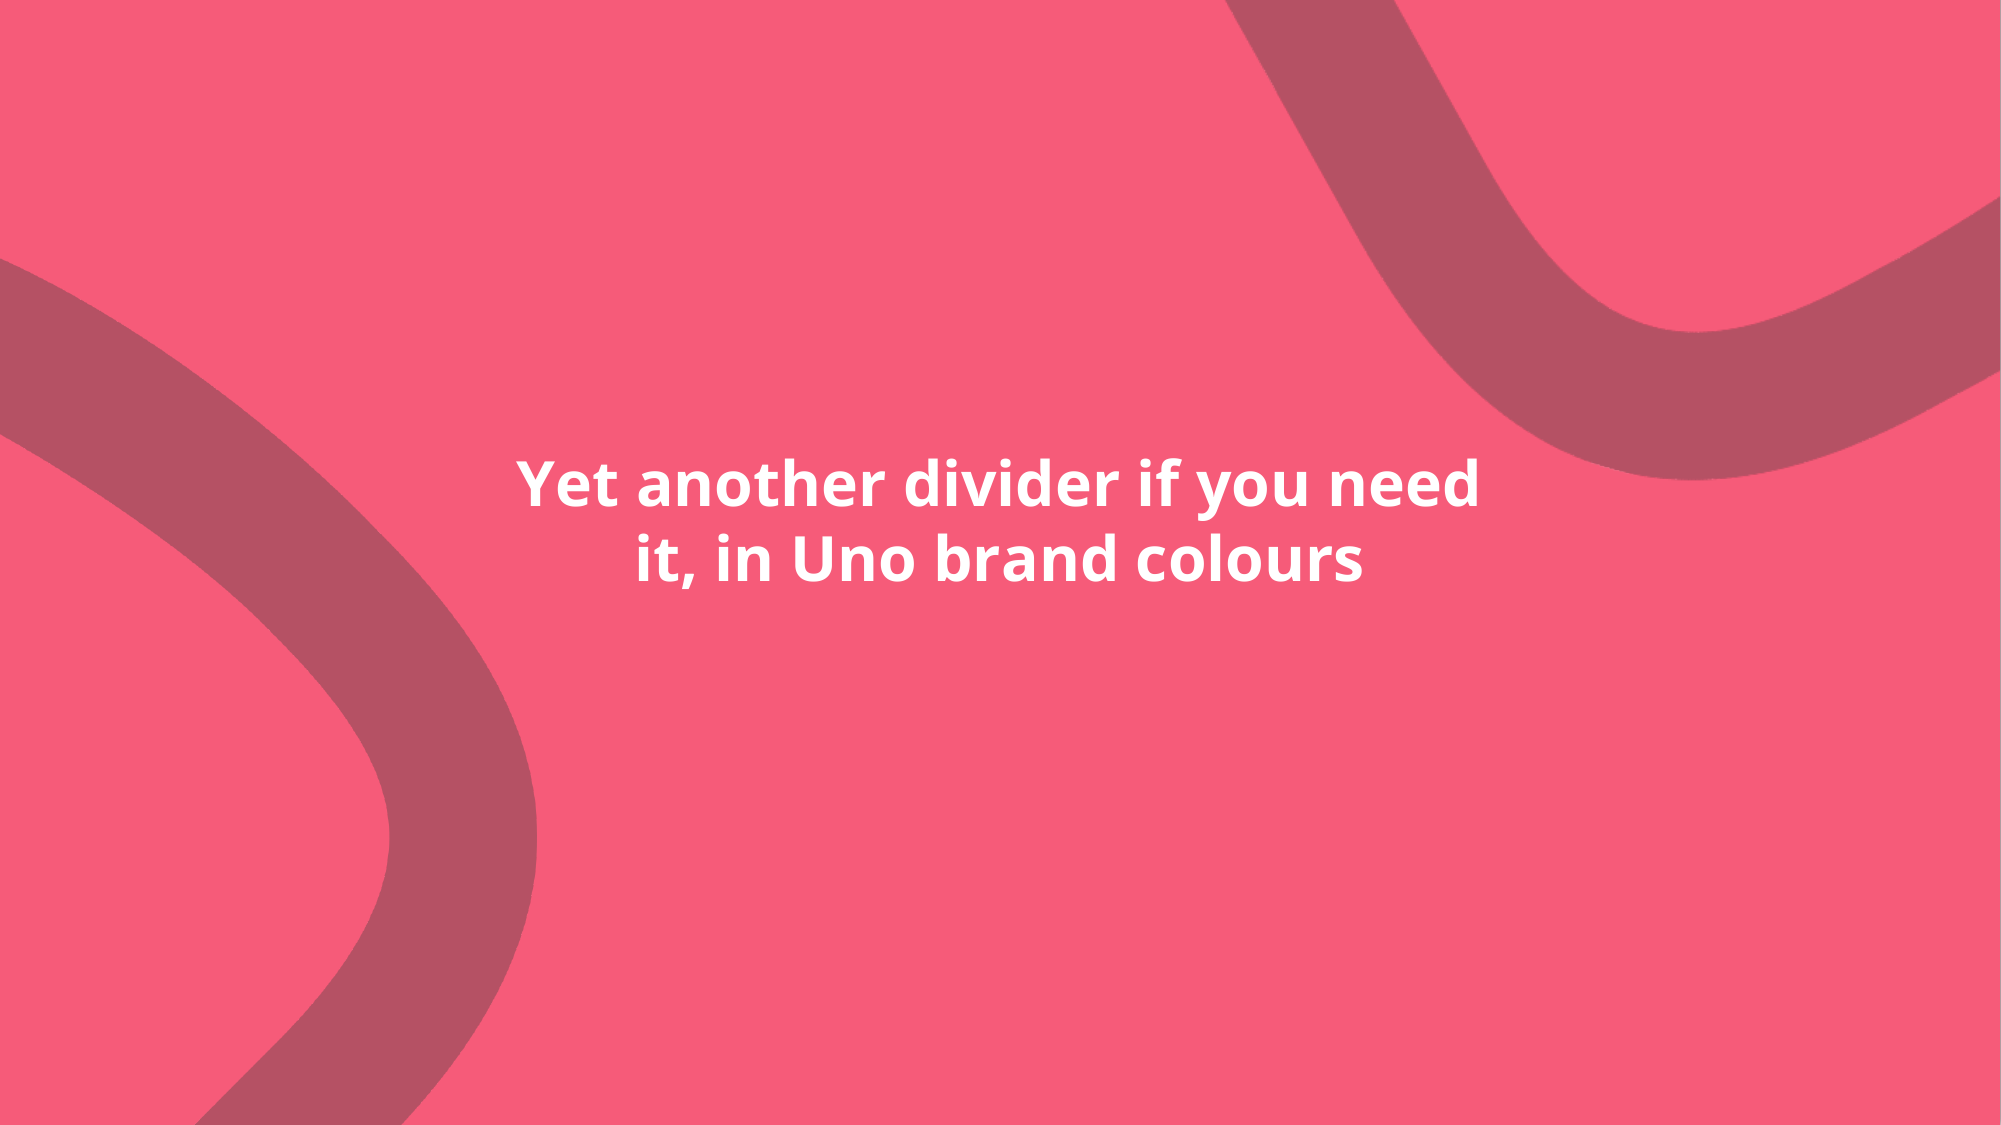

Amélie
Yet another divider if you need it, in Uno brand colours